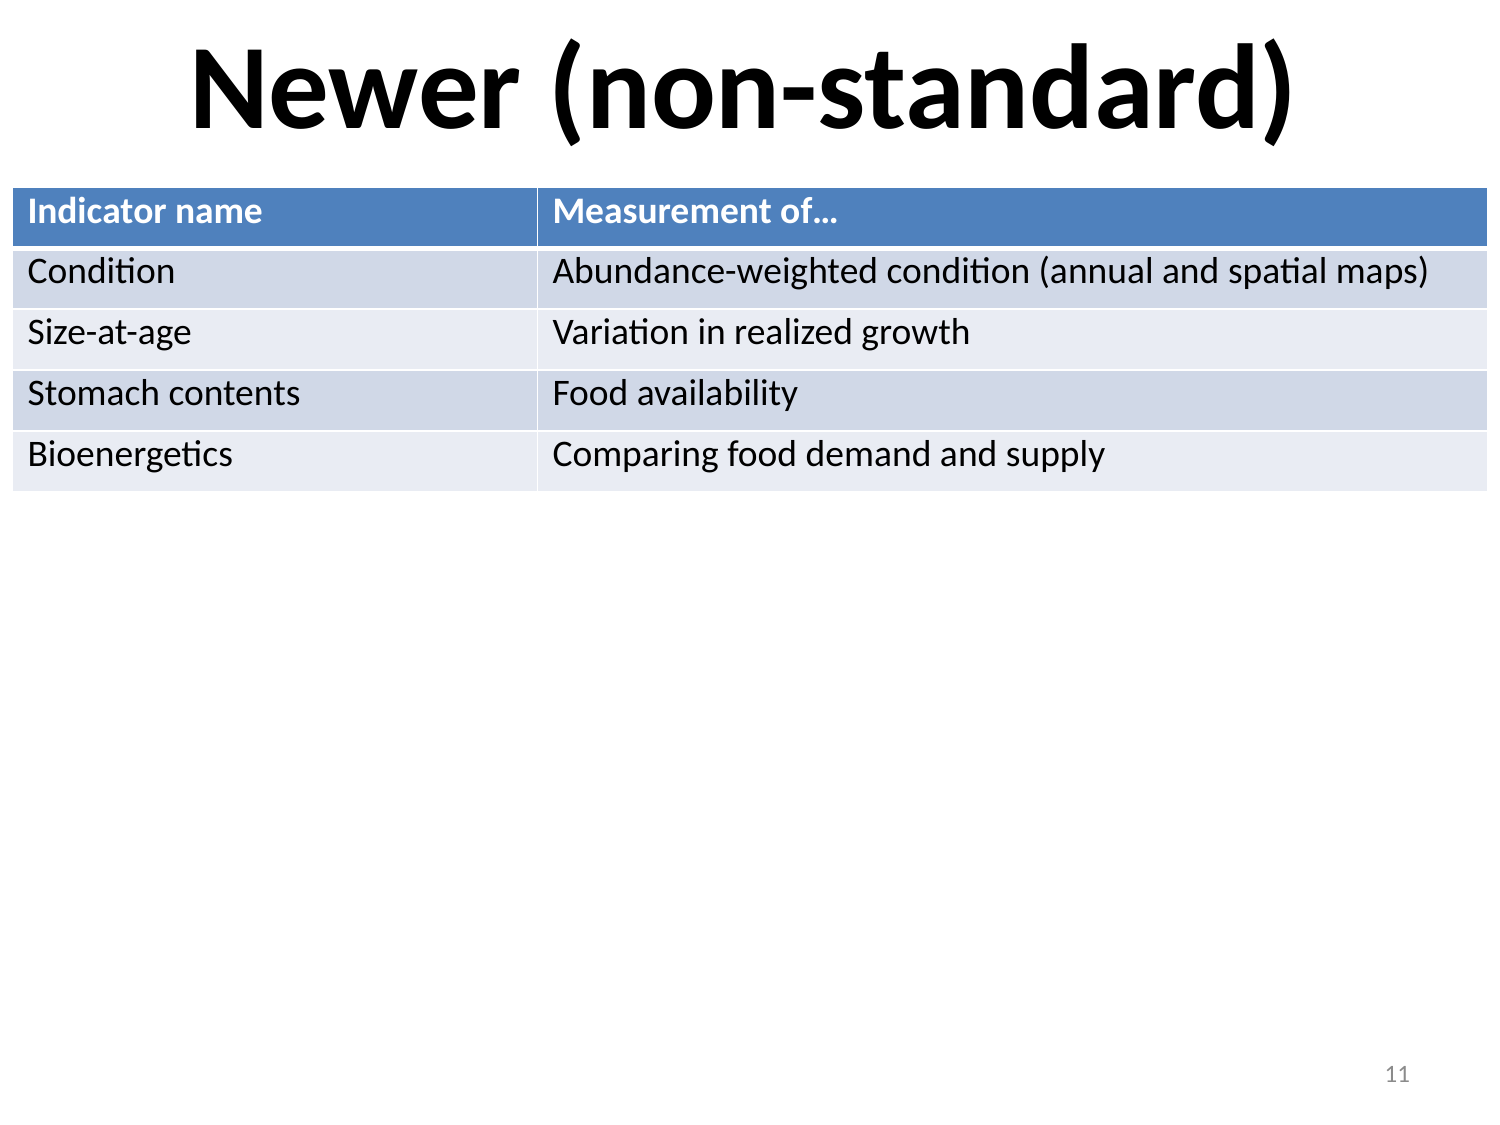

Newer (non-standard) options

| Indicator name | Measurement of… |
| --- | --- |
| Condition | Abundance-weighted condition (annual and spatial maps) |
| Size-at-age | Variation in realized growth |
| Stomach contents | Food availability |
| Bioenergetics | Comparing food demand and supply |
11